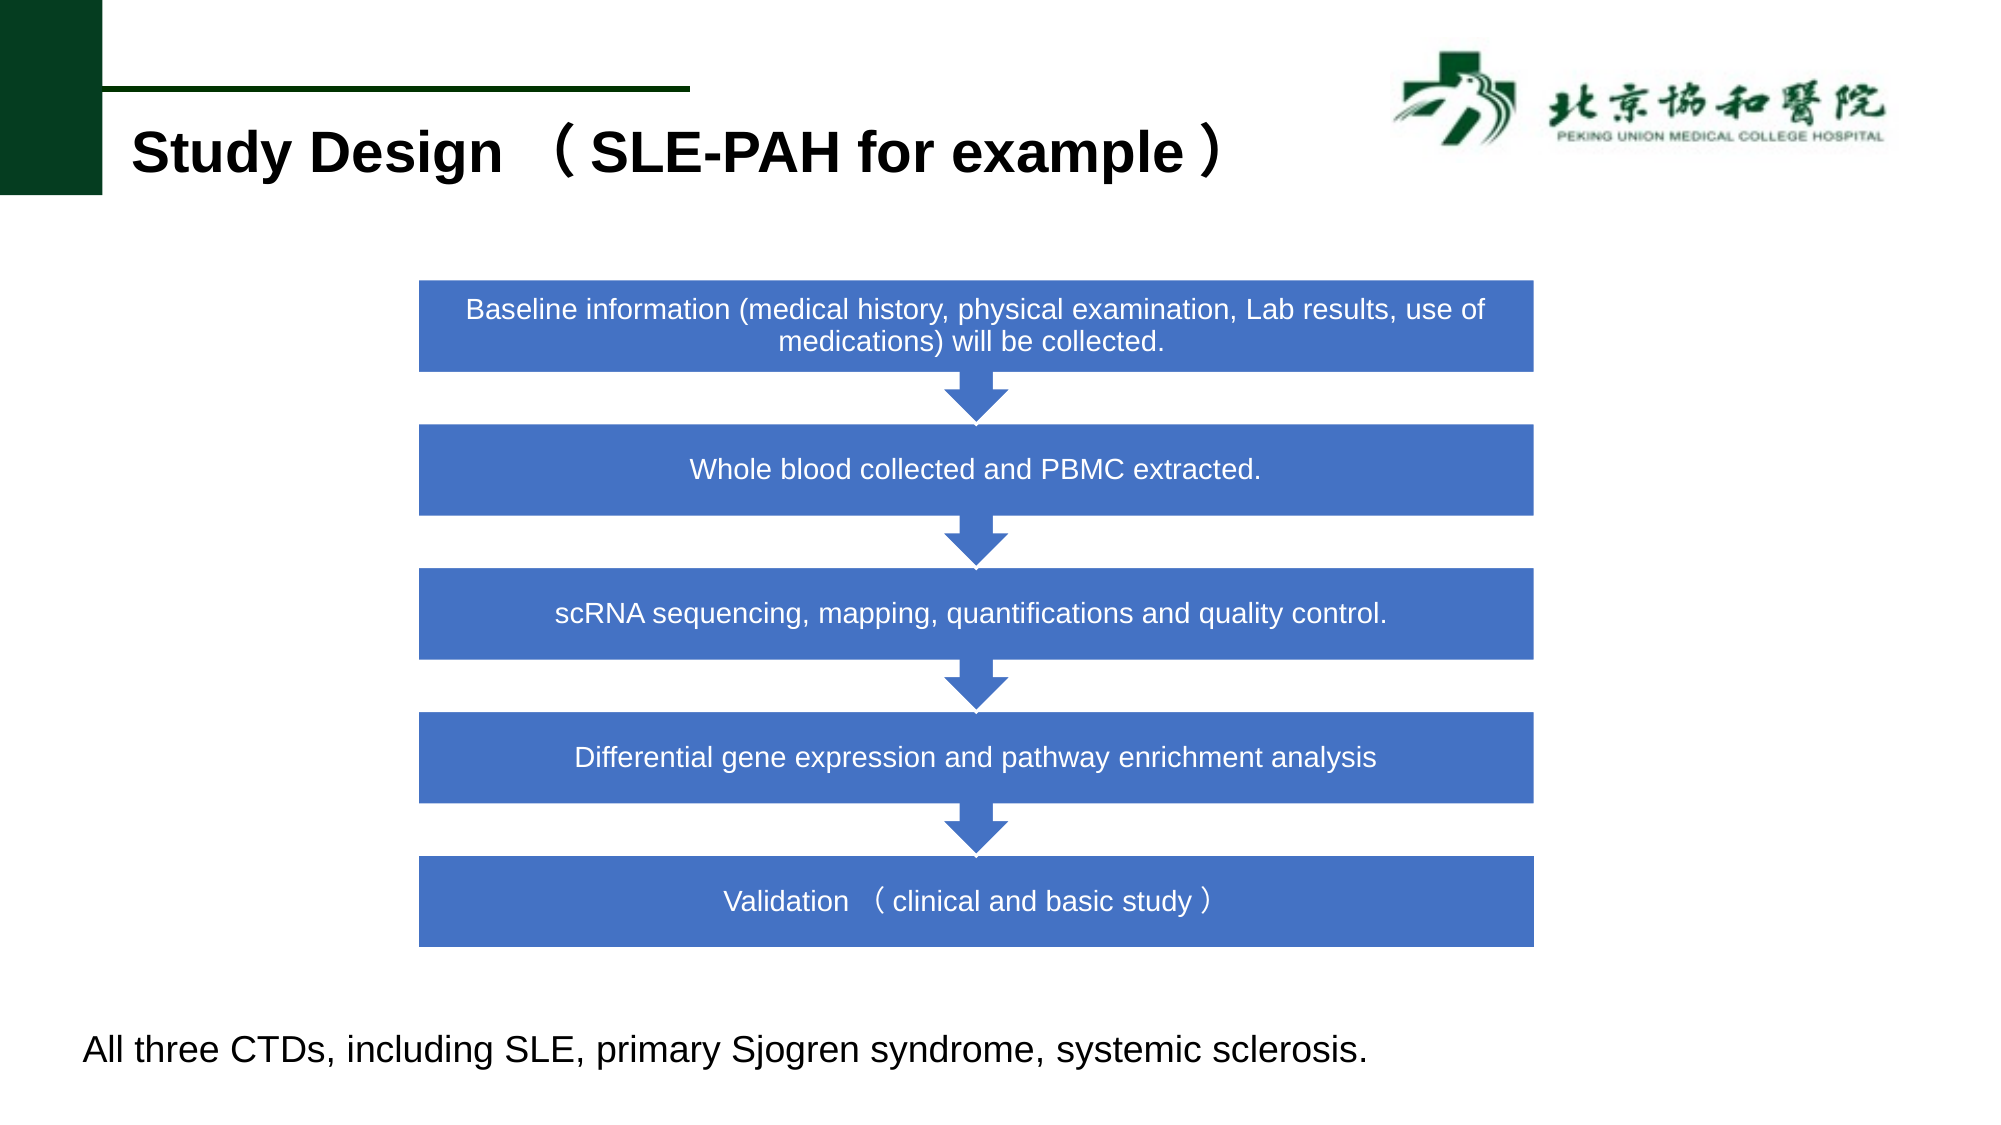

# Study Design（SLE-PAH for example）
Validation（clinical and basic study）
Differential gene expression and pathway enrichment analysis
scRNA sequencing, mapping, quantifications and quality control.
Whole blood collected and PBMC extracted.
Baseline information (medical history, physical examination, Lab results, use of medications) will be collected.
All three CTDs, including SLE, primary Sjogren syndrome, systemic sclerosis.